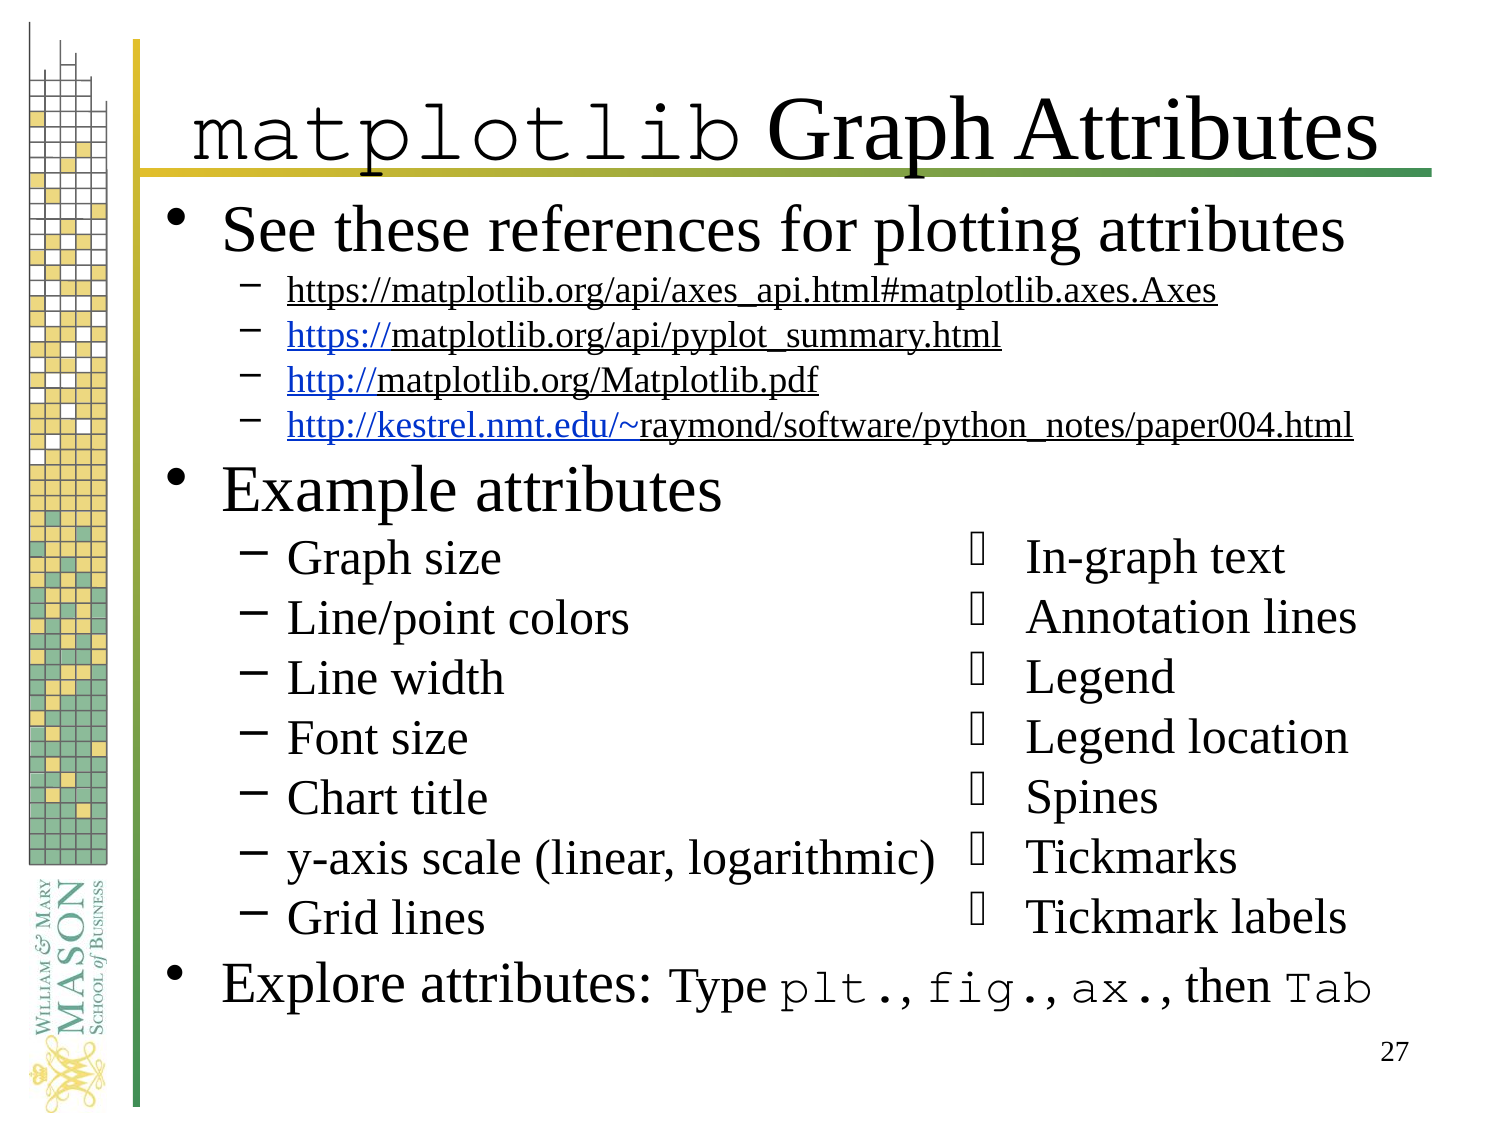

# matplotlib Graph Attributes
See these references for plotting attributes
https://matplotlib.org/api/axes_api.html#matplotlib.axes.Axes
https://matplotlib.org/api/pyplot_summary.html
http://matplotlib.org/Matplotlib.pdf
http://kestrel.nmt.edu/~raymond/software/python_notes/paper004.html
Example attributes
Graph size
Line/point colors
Line width
Font size
Chart title
y-axis scale (linear, logarithmic)
Grid lines
Explore attributes: Type plt., fig., ax., then Tab

In-graph text
Annotation lines
Legend
Legend location
Spines
Tickmarks
Tickmark labels
27